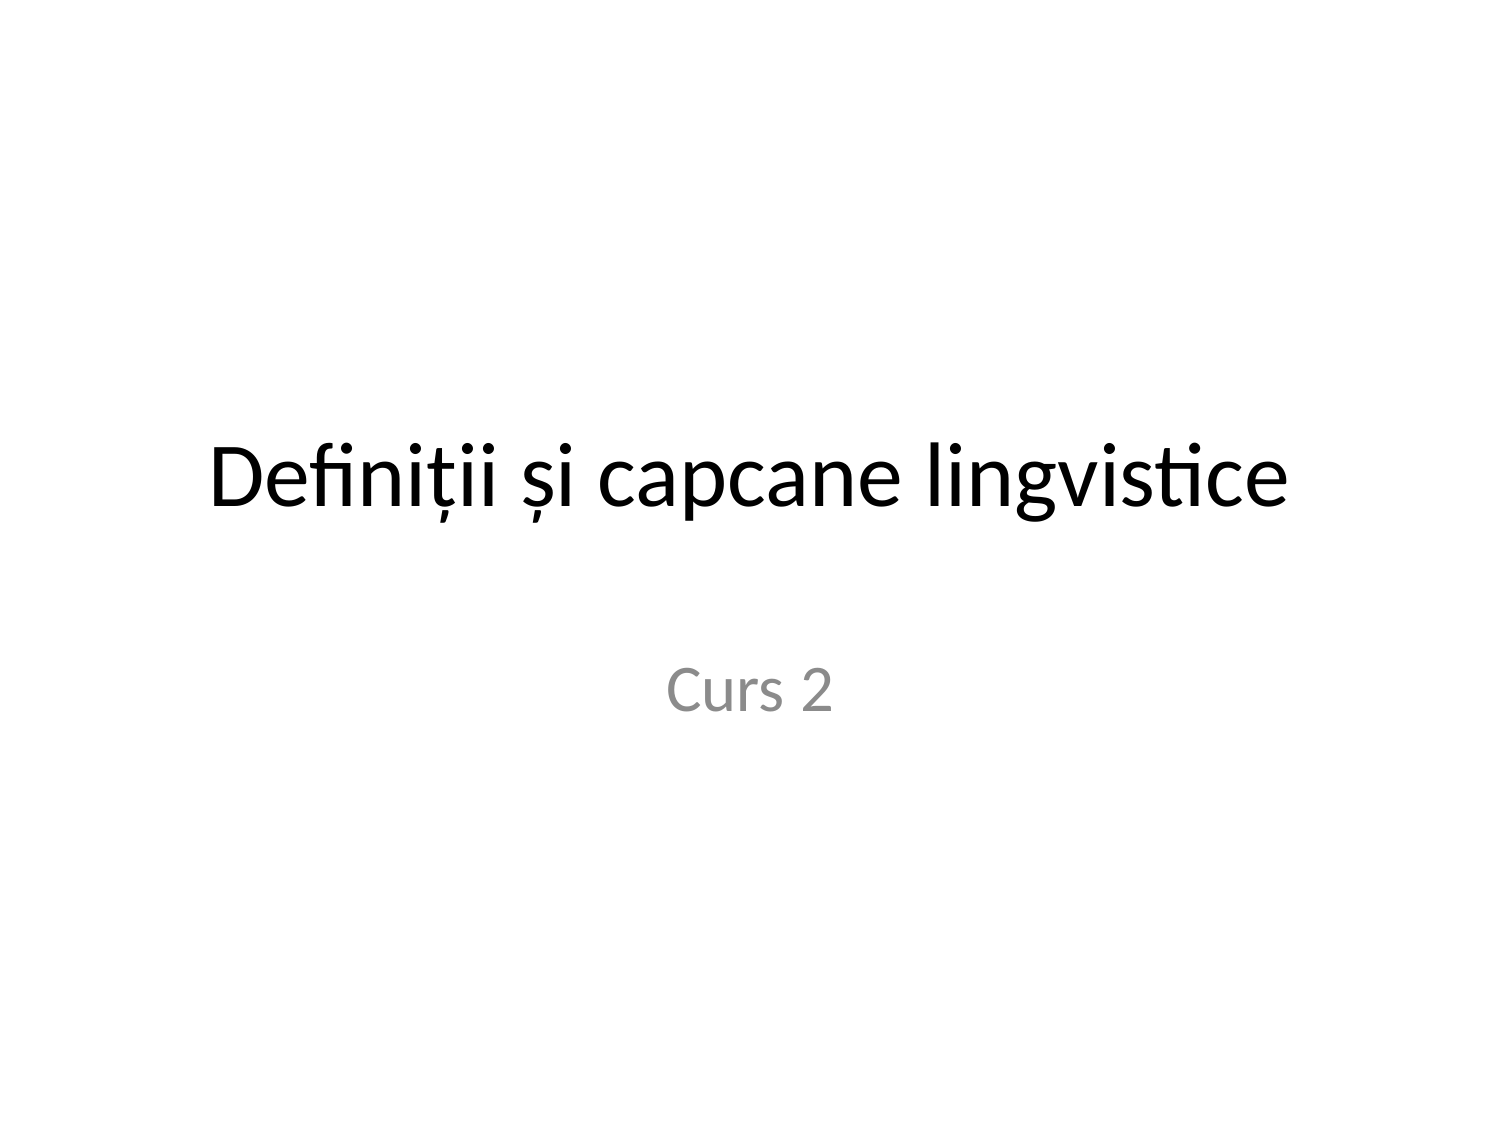

# Definiții și capcane lingvistice
Curs 2